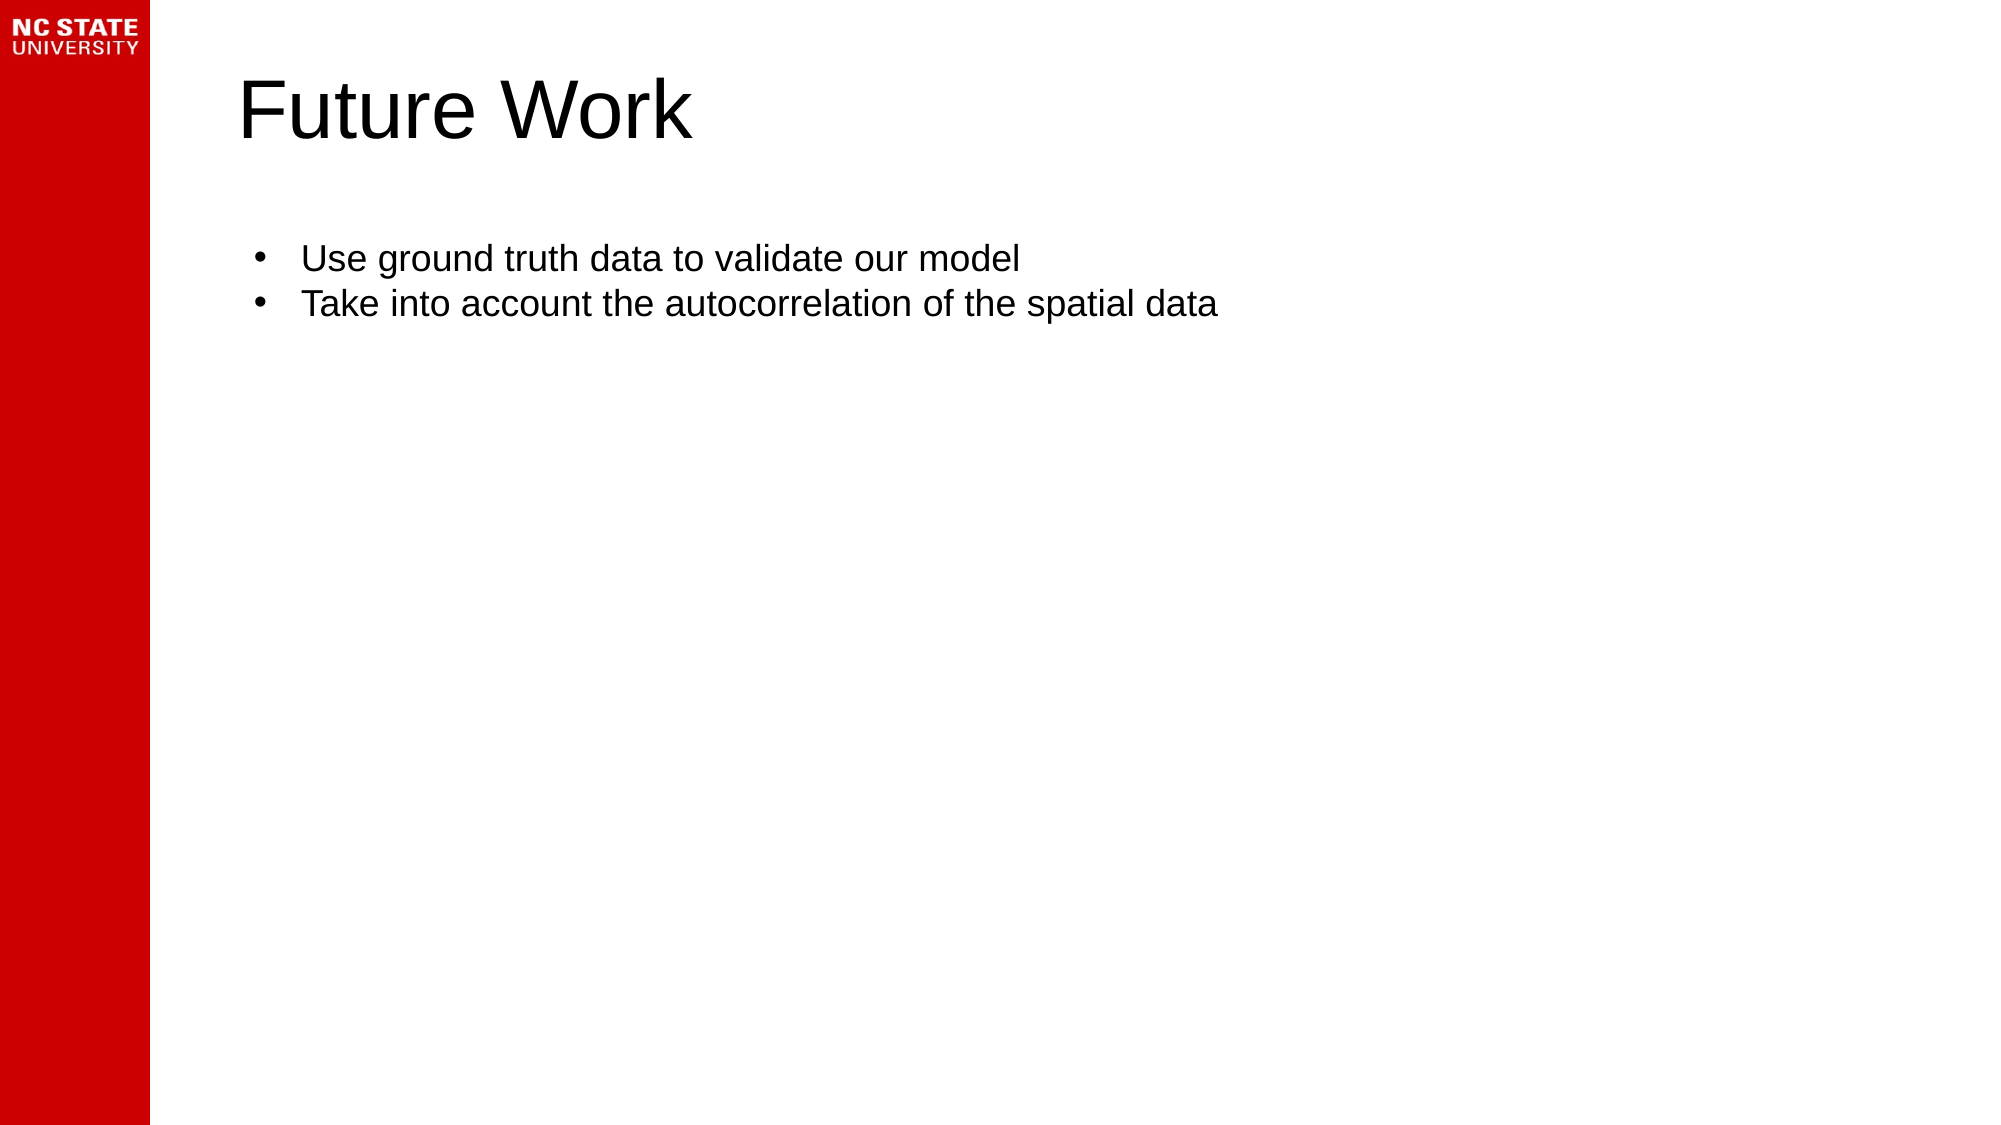

Future Work
Use ground truth data to validate our model
Take into account the autocorrelation of the spatial data